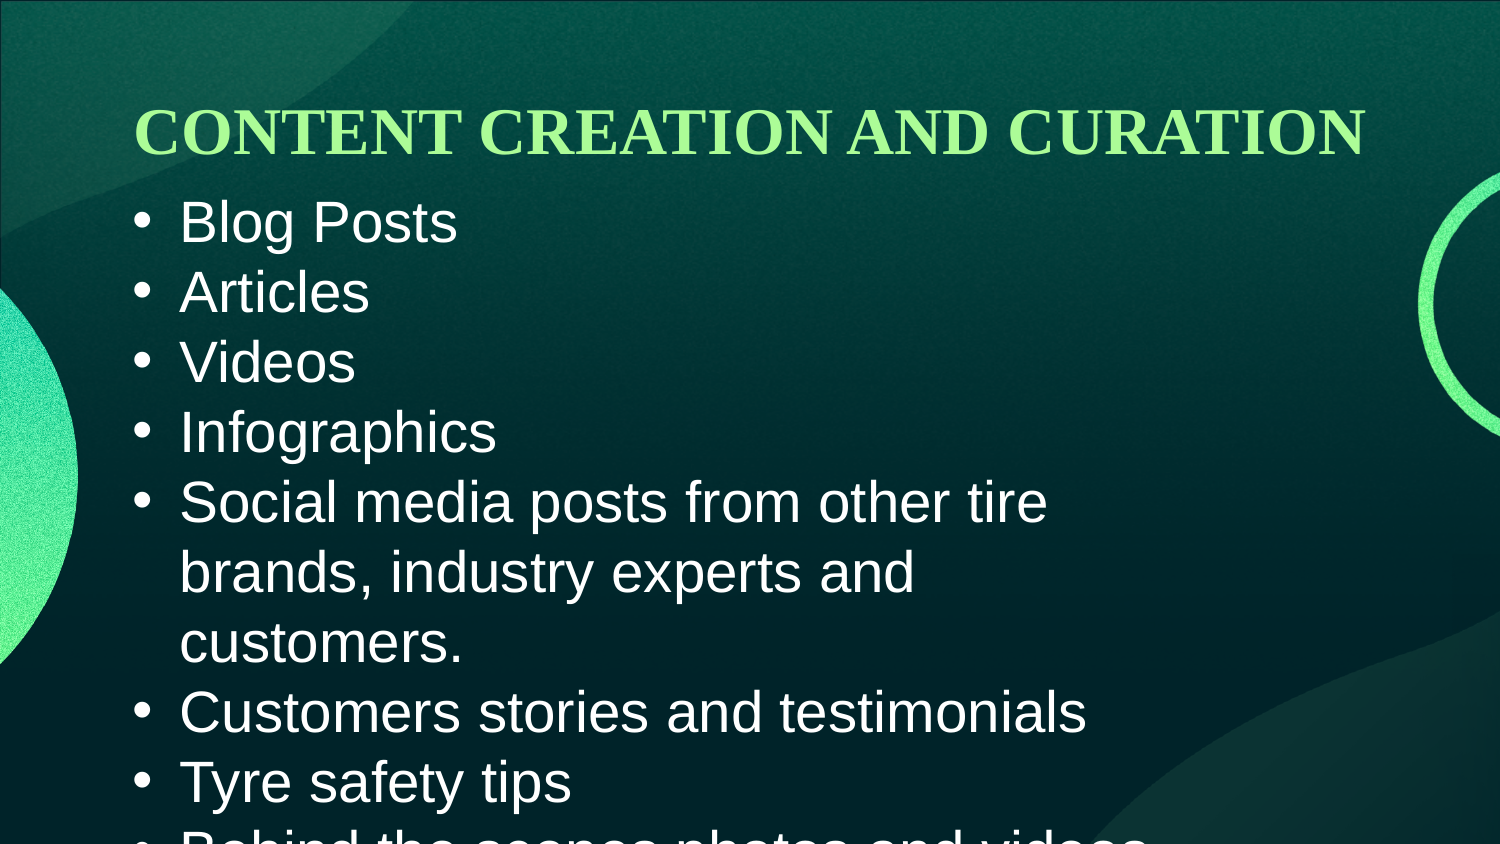

# CONTENT CREATION AND CURATION
Blog Posts
Articles
Videos
Infographics
Social media posts from other tire brands, industry experts and customers.
Customers stories and testimonials
Tyre safety tips
Behind the scenes photos and videos